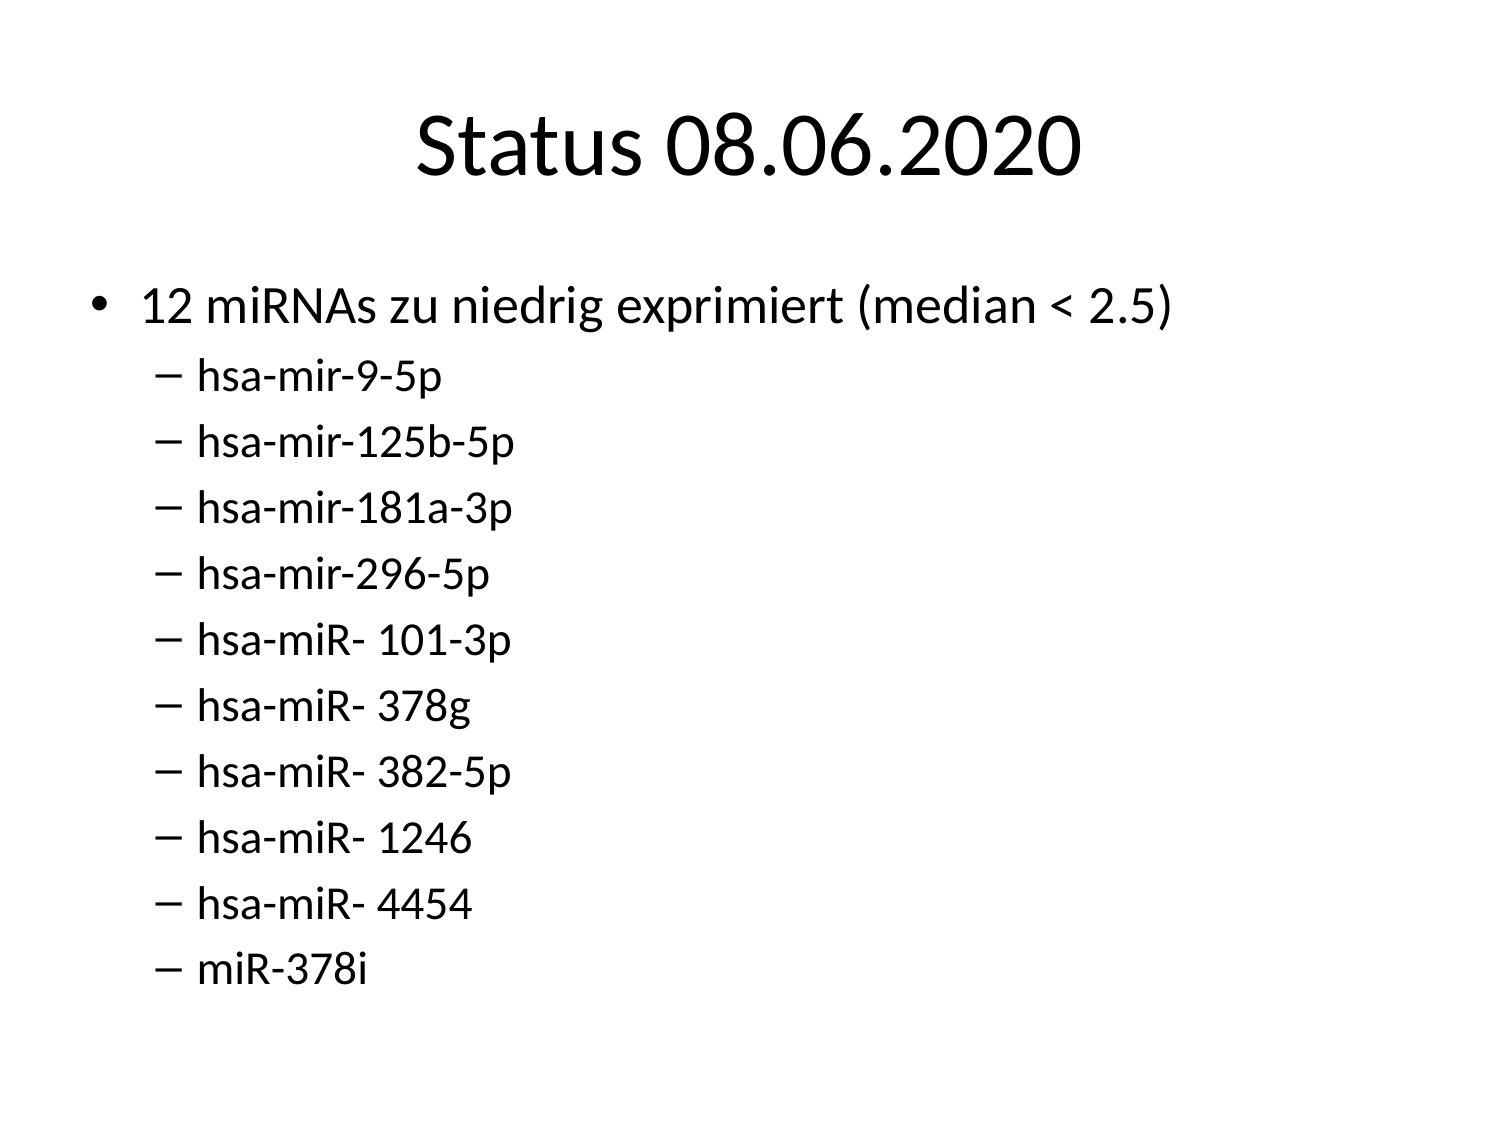

# Status 08.06.2020
12 miRNAs zu niedrig exprimiert (median < 2.5)
hsa-mir-9-5p
hsa-mir-125b-5p
hsa-mir-181a-3p
hsa-mir-296-5p
hsa-miR- 101-3p
hsa-miR- 378g
hsa-miR- 382-5p
hsa-miR- 1246
hsa-miR- 4454
miR-378i